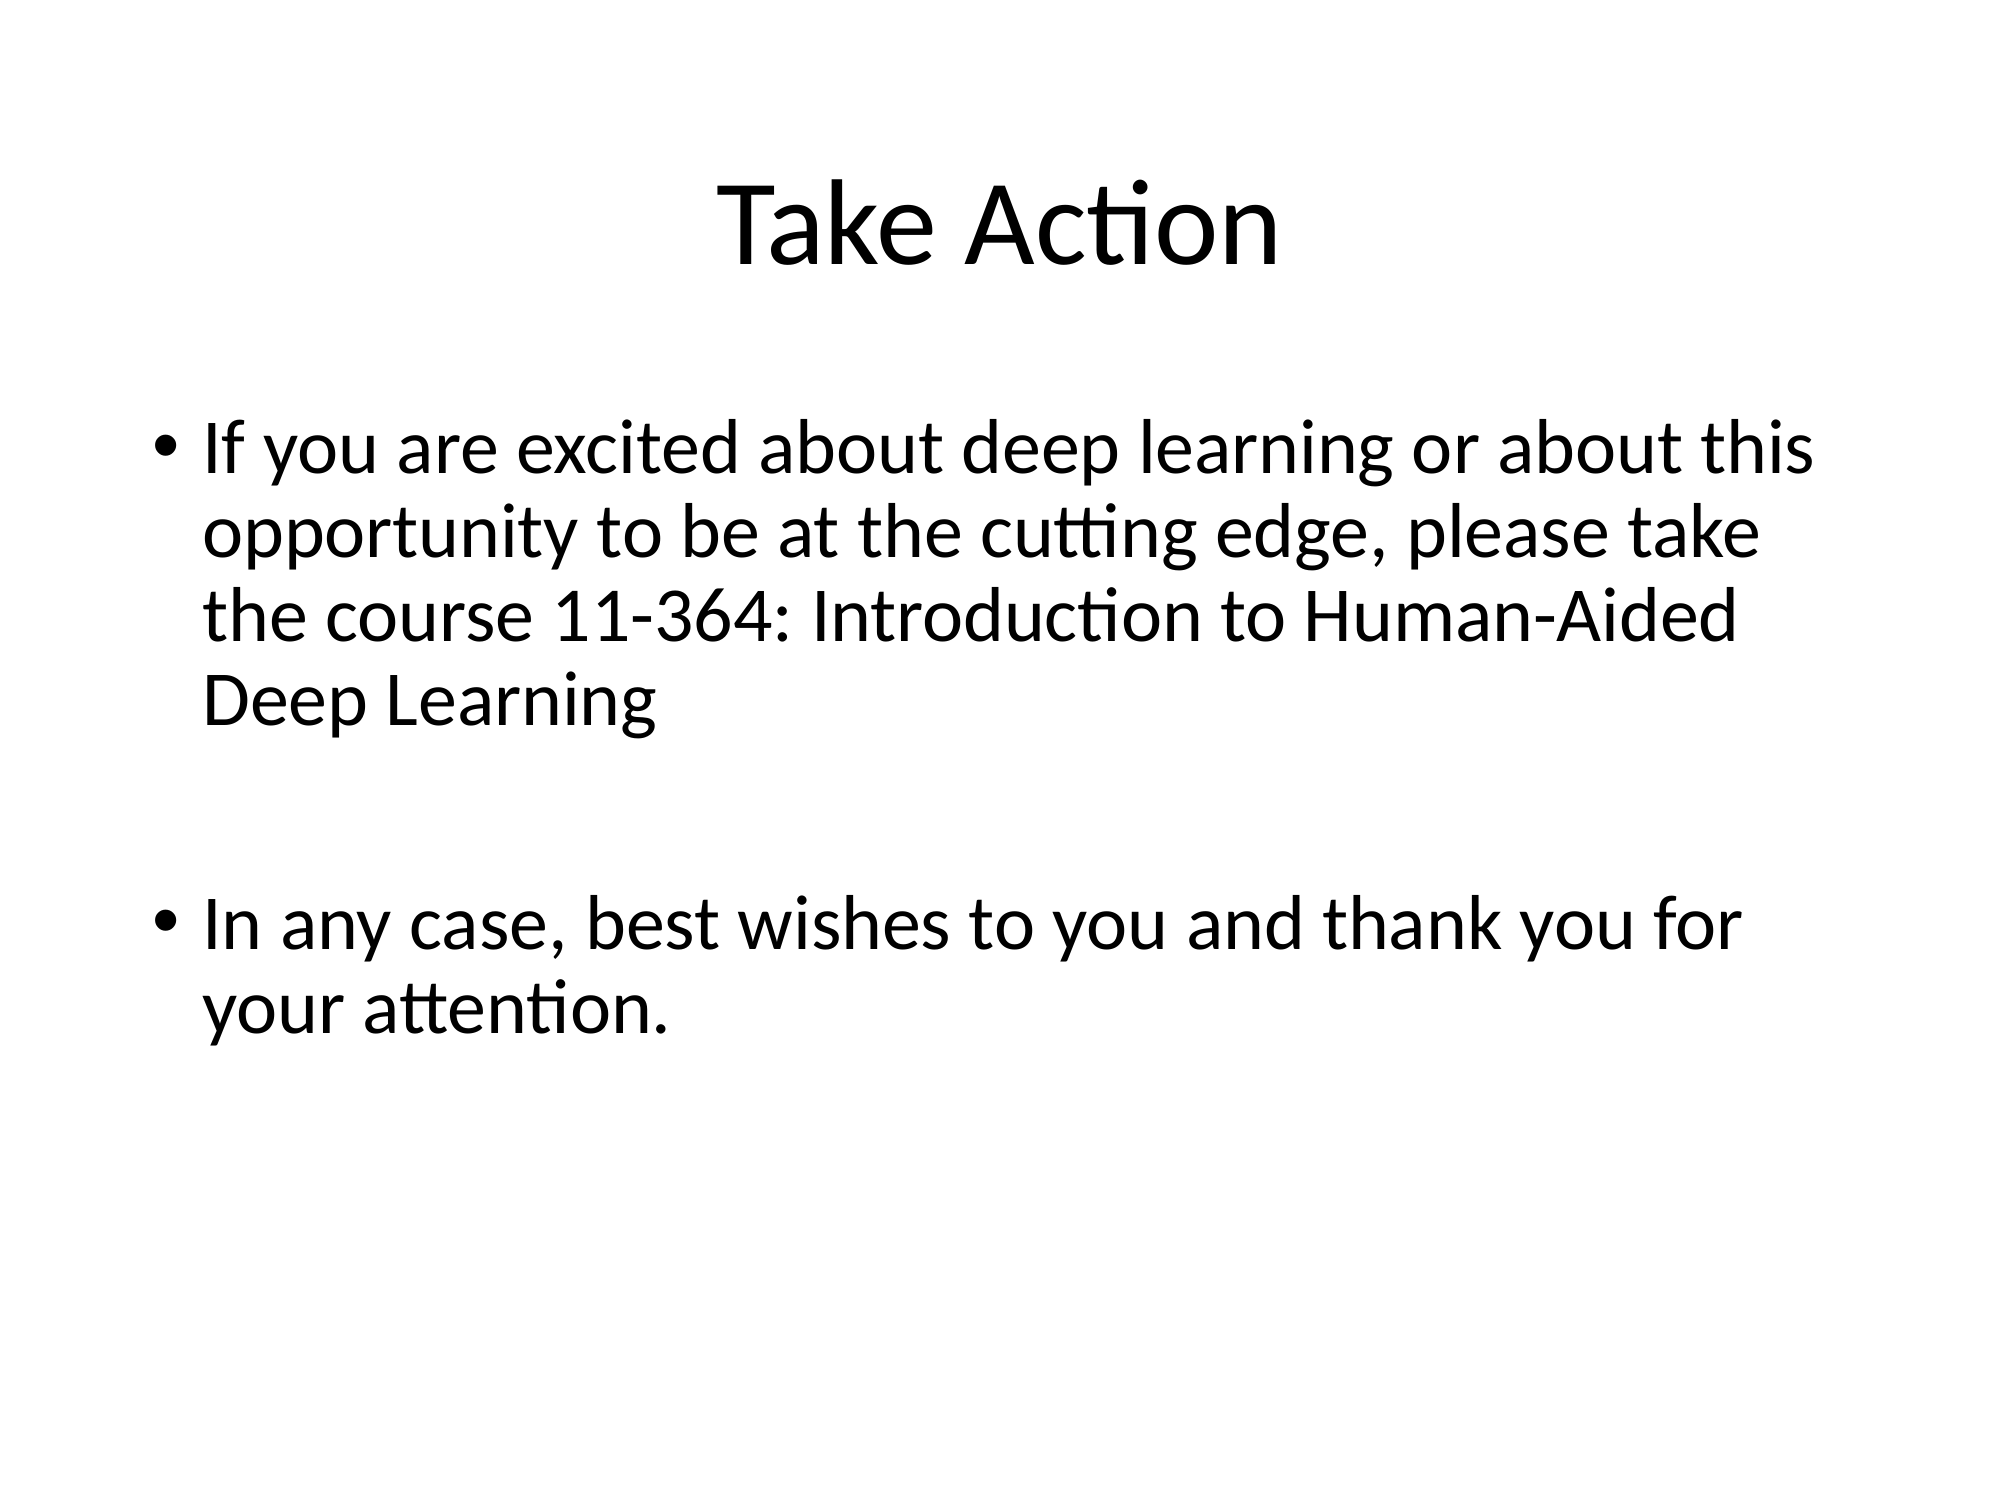

# Take Action
If you are excited about deep learning or about this opportunity to be at the cutting edge, please take the course 11-364: Introduction to Human-Aided Deep Learning

In any case, best wishes to you and thank you for your attention.